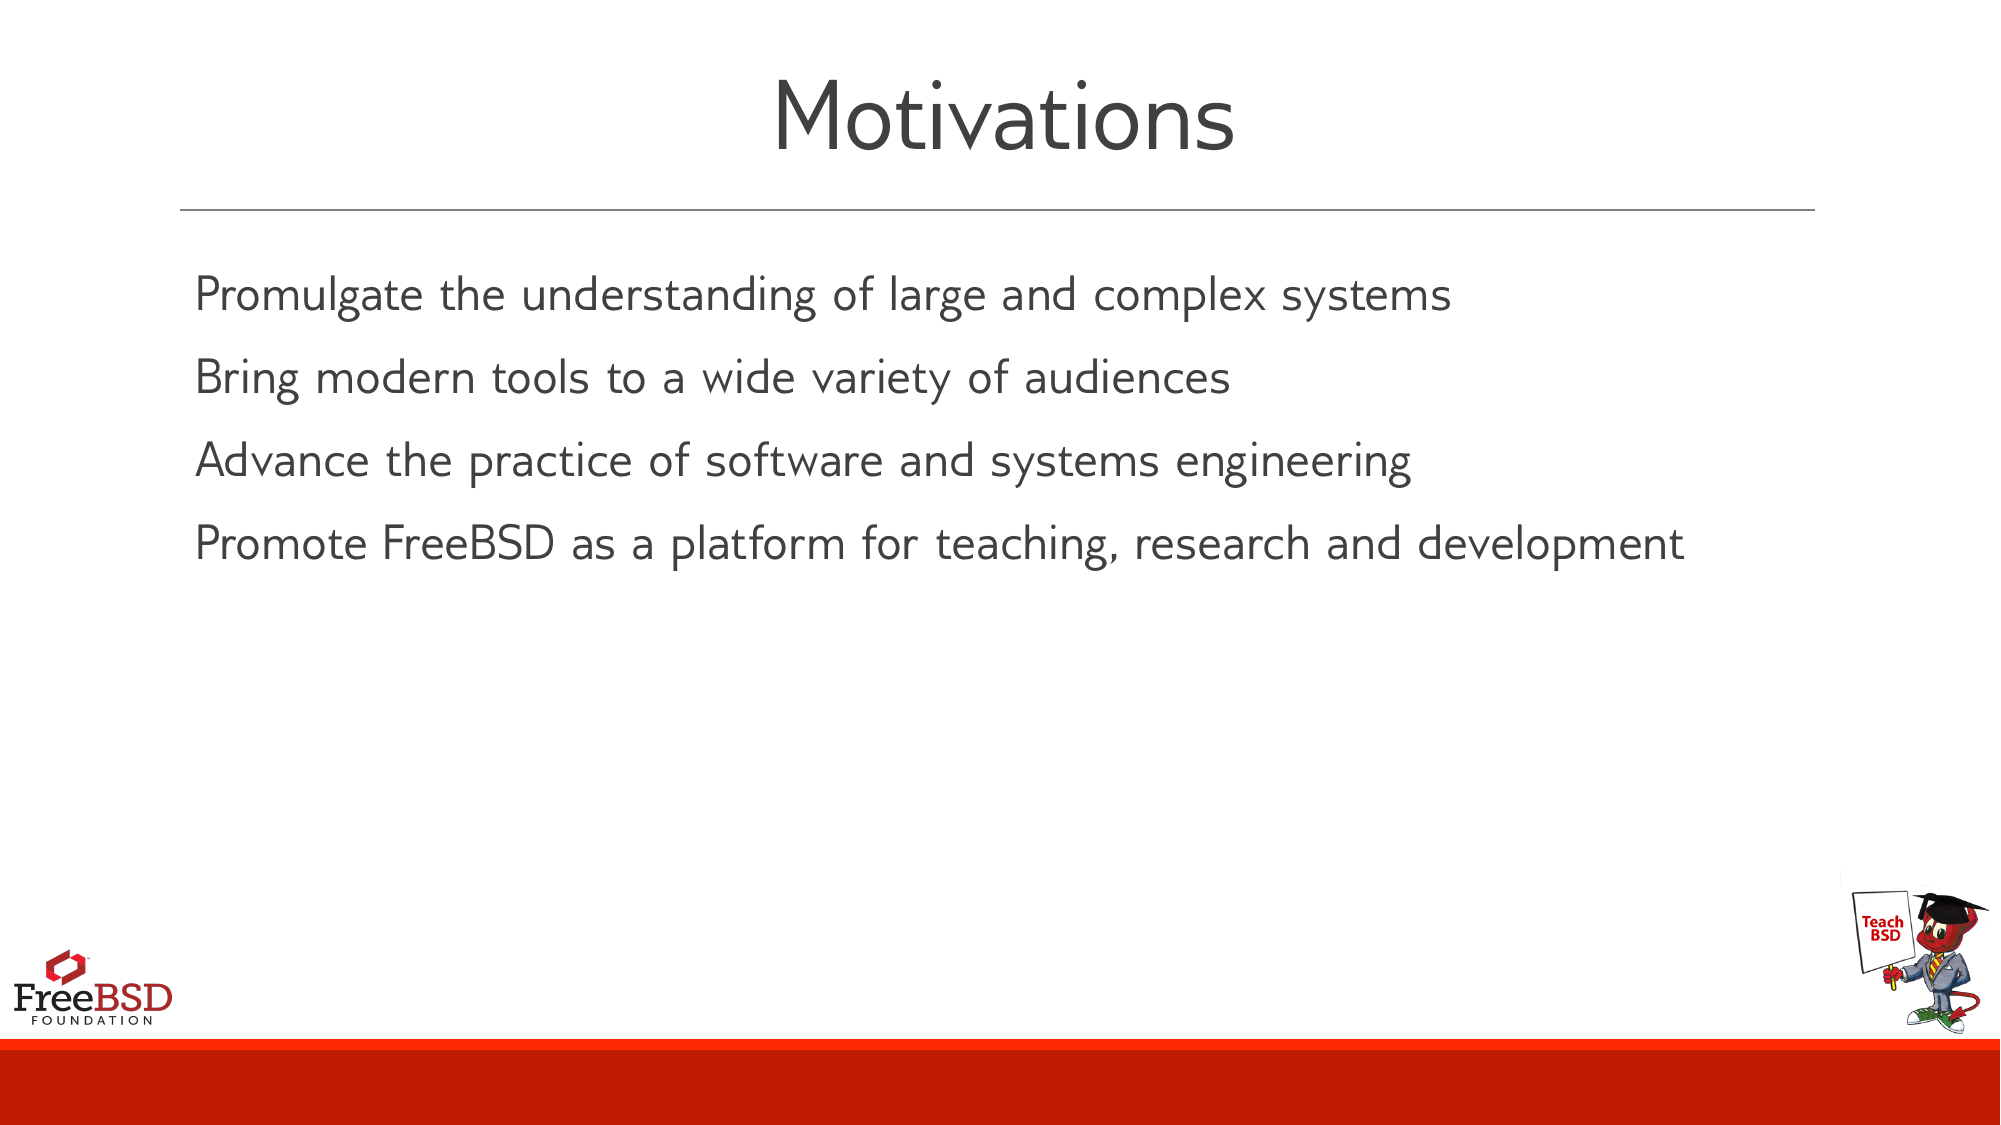

# Motivations
Promulgate the understanding of large and complex systems
Bring modern tools to a wide variety of audiences
Advance the practice of software and systems engineering
Promote FreeBSD as a platform for teaching, research and development